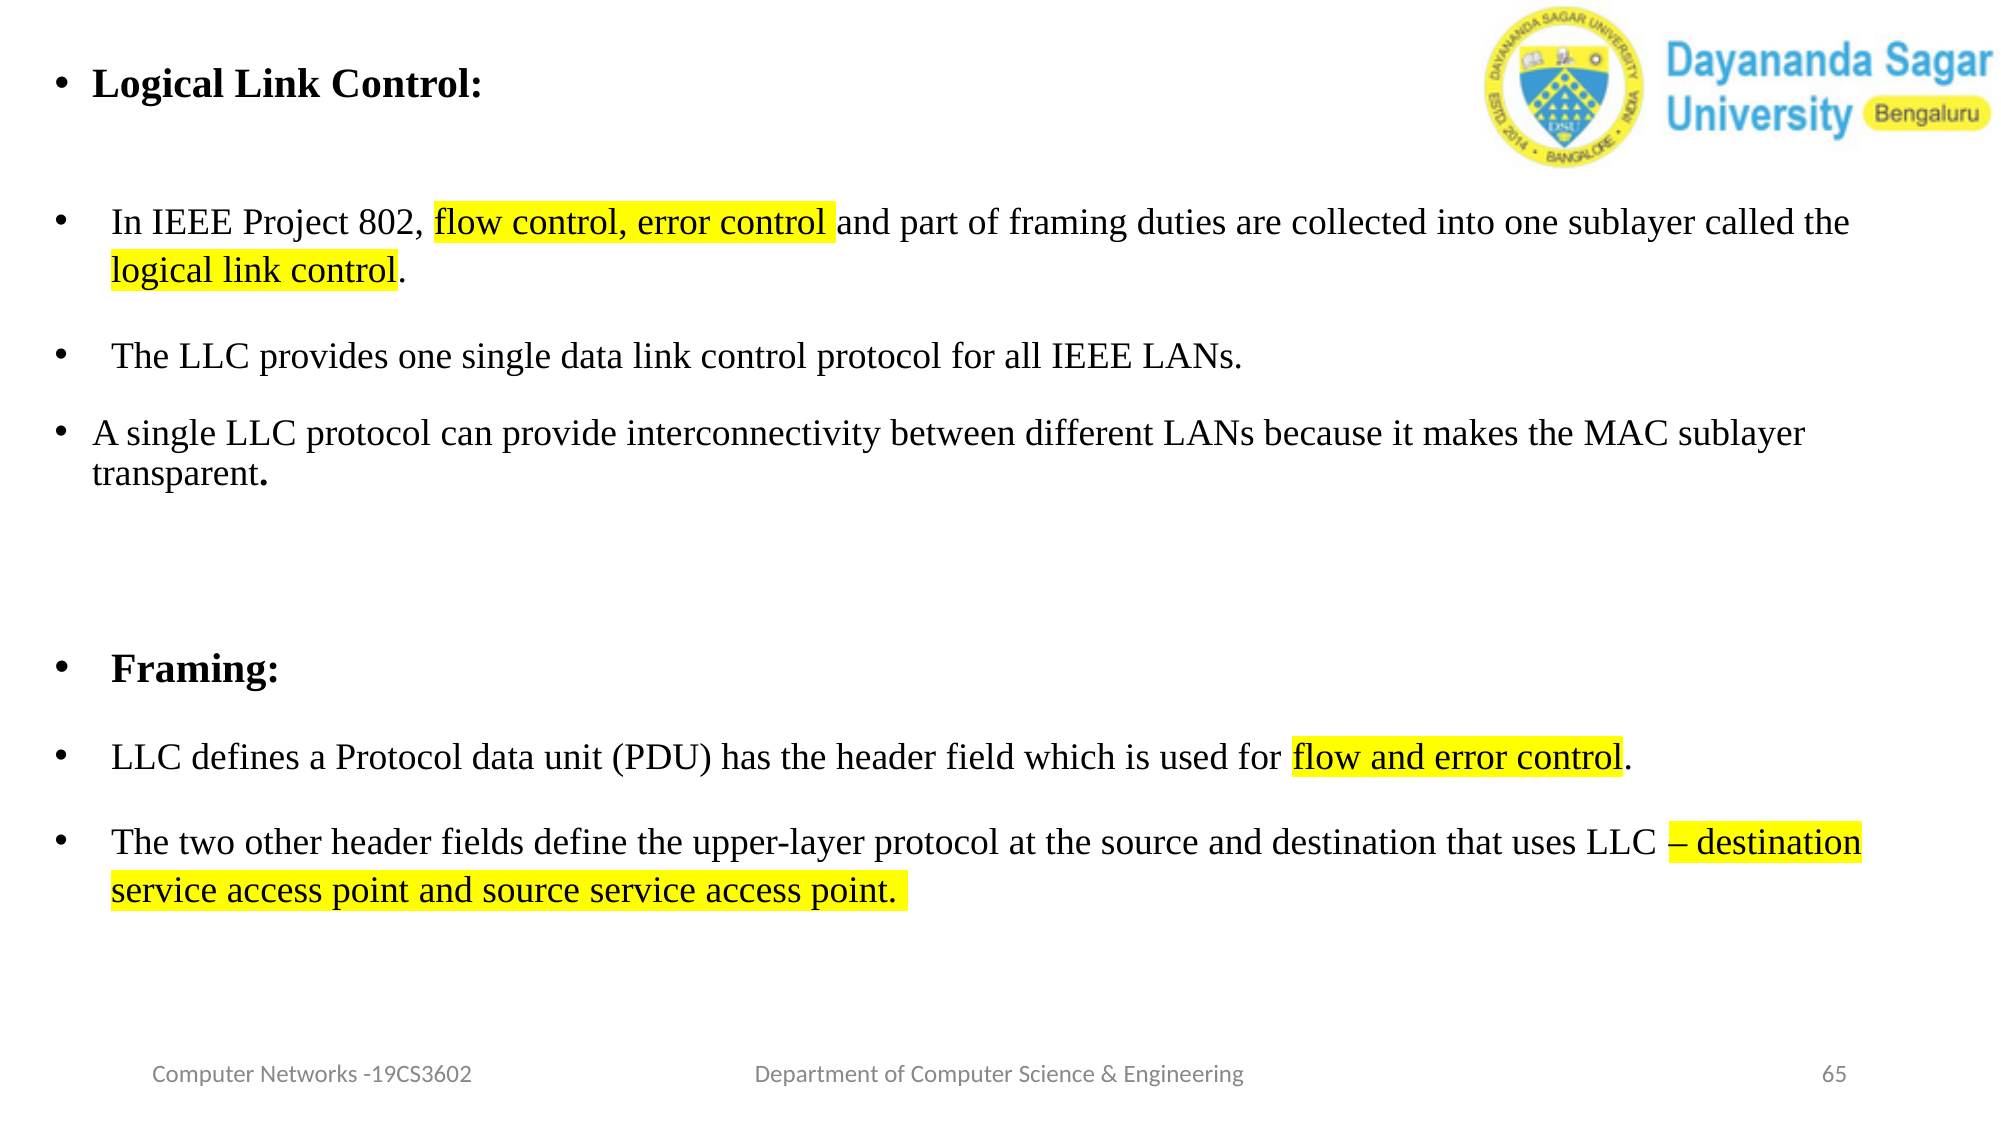

Logical Link Control:

In IEEE Project 802, flow control, error control and part of framing duties are collected into one sublayer called the logical link control.
The LLC provides one single data link control protocol for all IEEE LANs.
A single LLC protocol can provide interconnectivity between different LANs because it makes the MAC sublayer transparent.

Framing:
LLC defines a Protocol data unit (PDU) has the header field which is used for flow and error control.
The two other header fields define the upper-layer protocol at the source and destination that uses LLC – destination service access point and source service access point.

Computer Networks -19CS3602
Department of Computer Science & Engineering
65